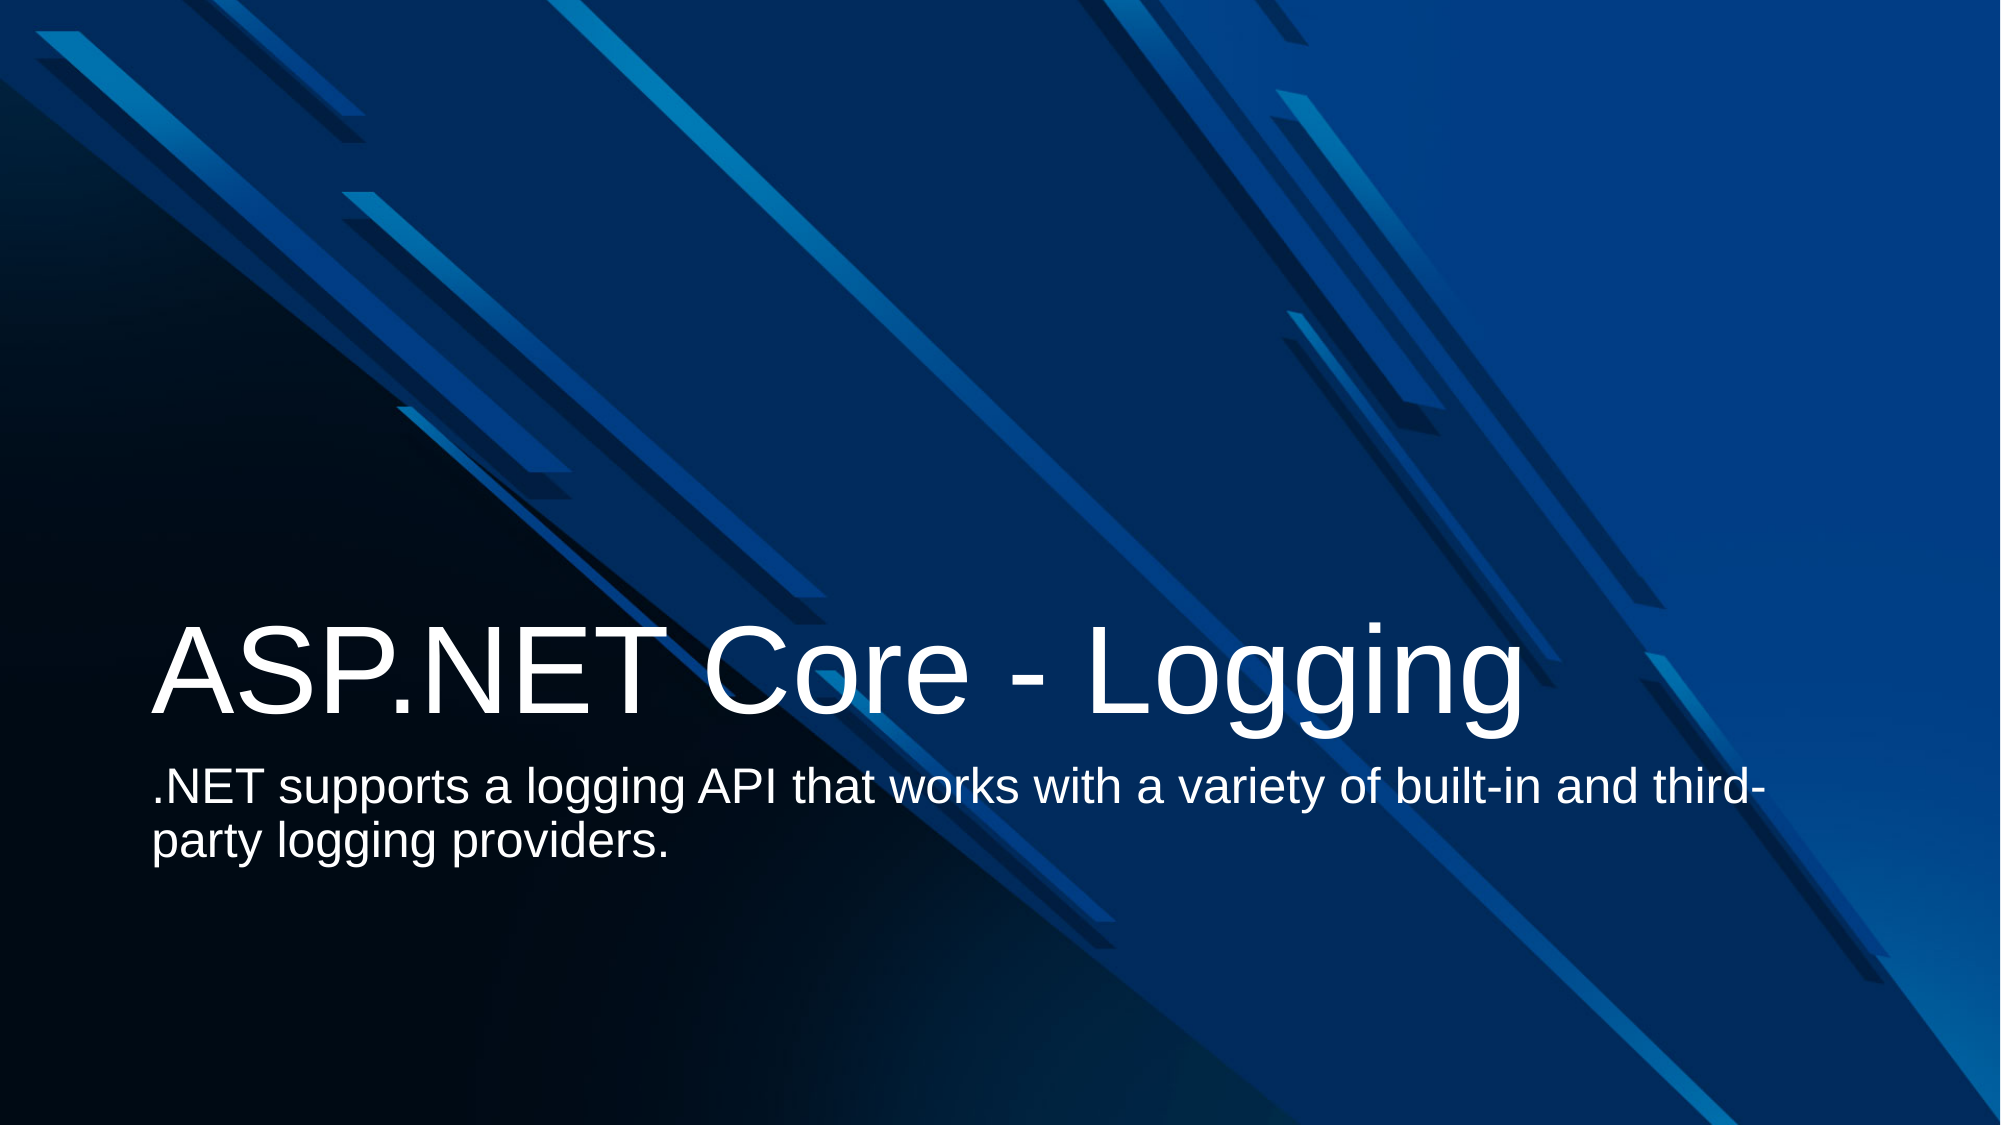

# ASP.NET Core - Logging
.NET supports a logging API that works with a variety of built-in and third-party logging providers.